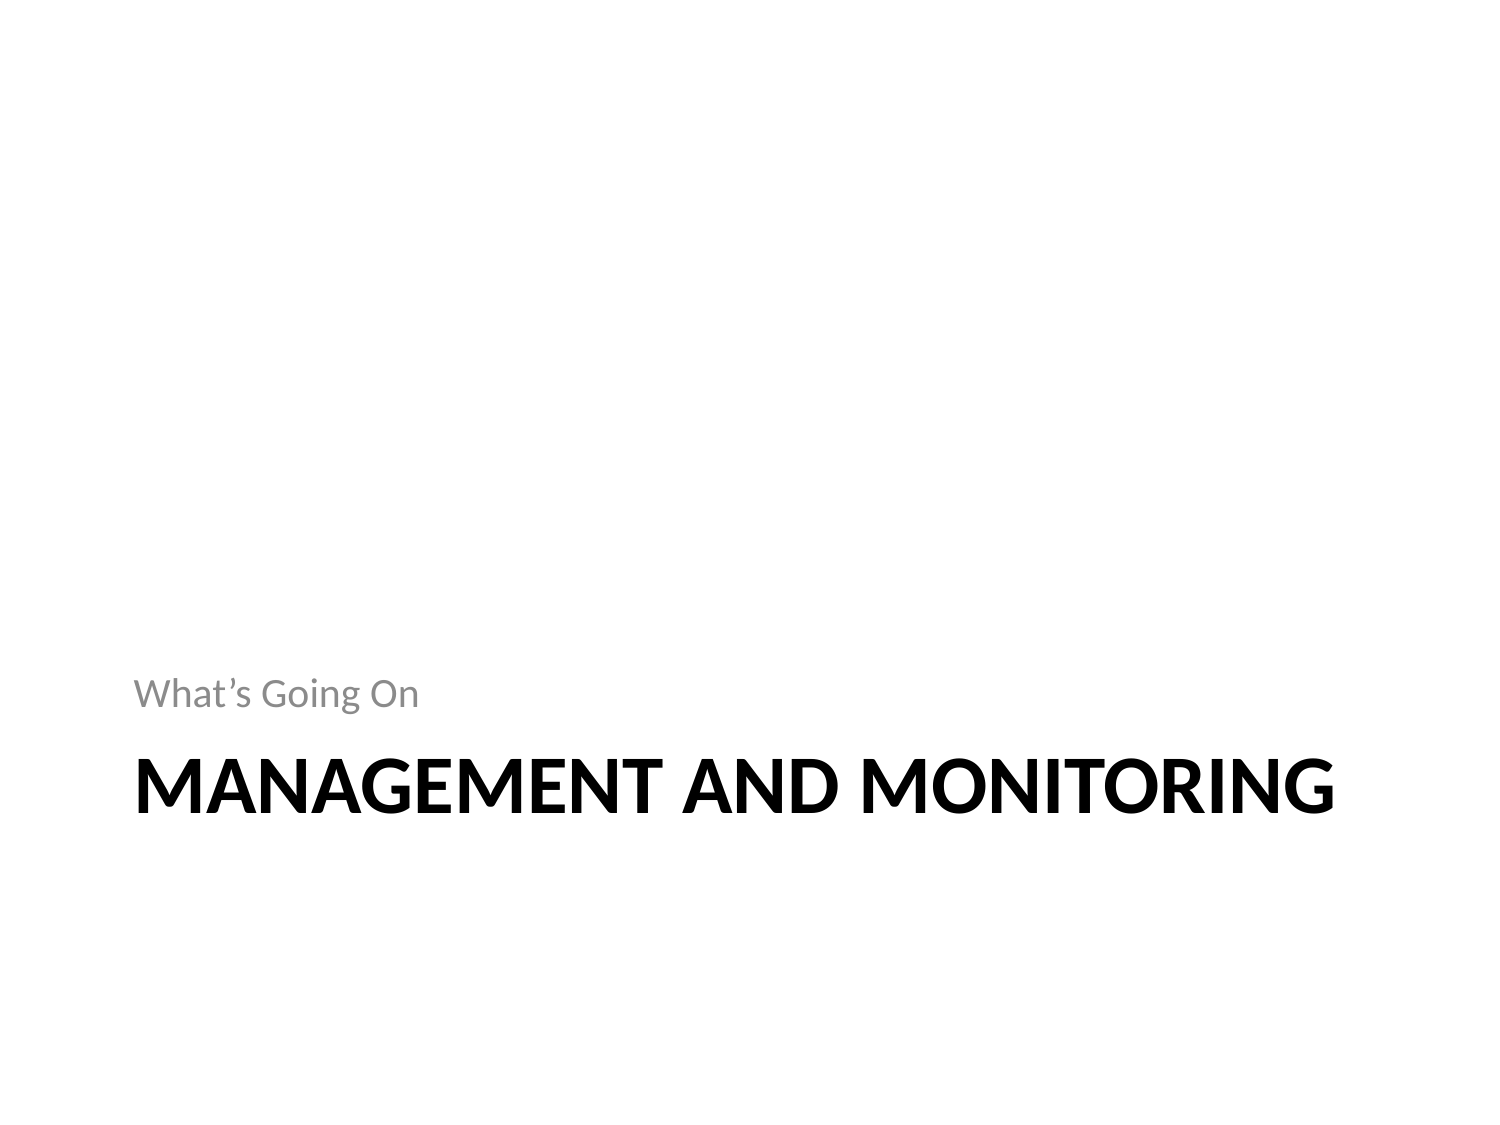

What’s Going On
# Management and Monitoring